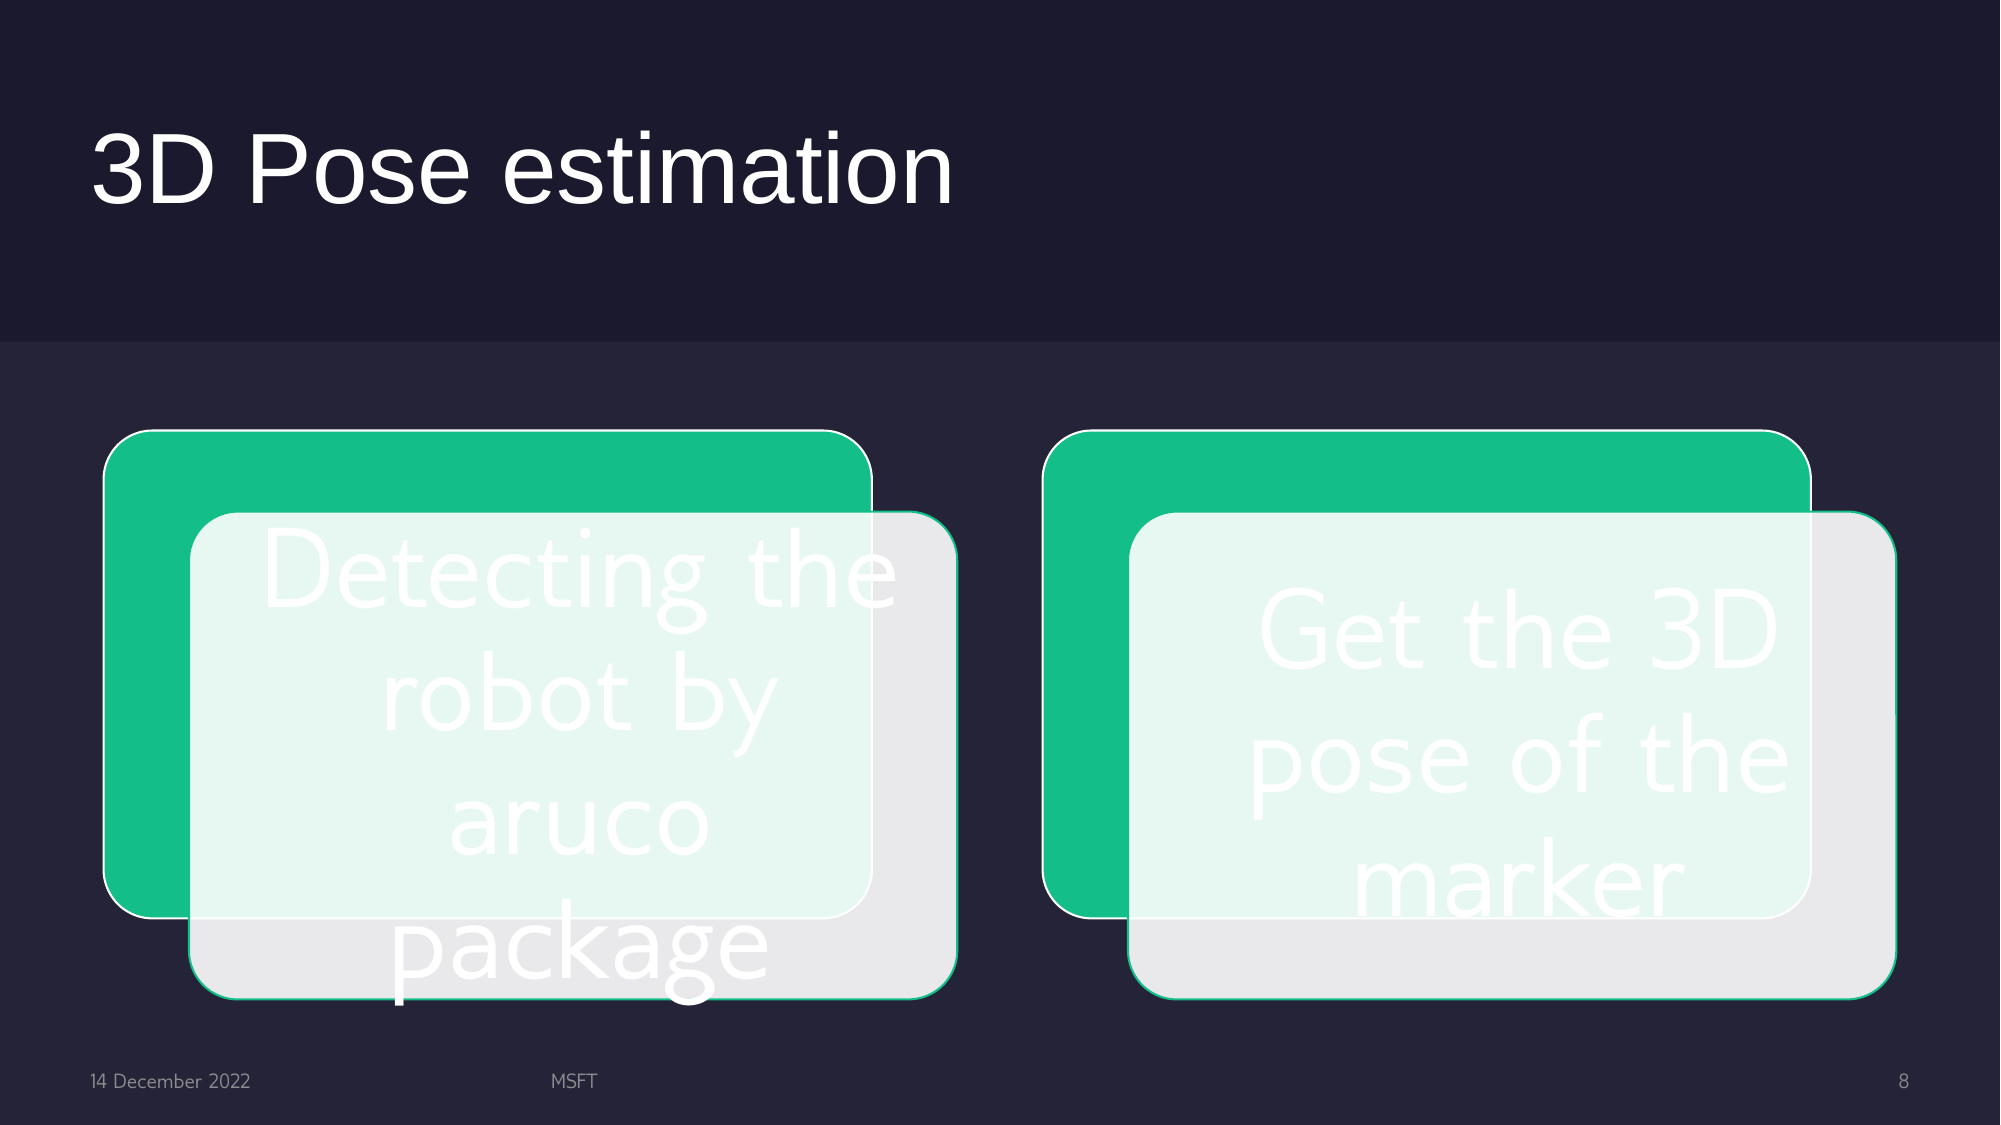

# 3D Pose estimation

Detecting the robot by aruco package
Get the 3D pose of the marker
14 December 2022
MSFT
8